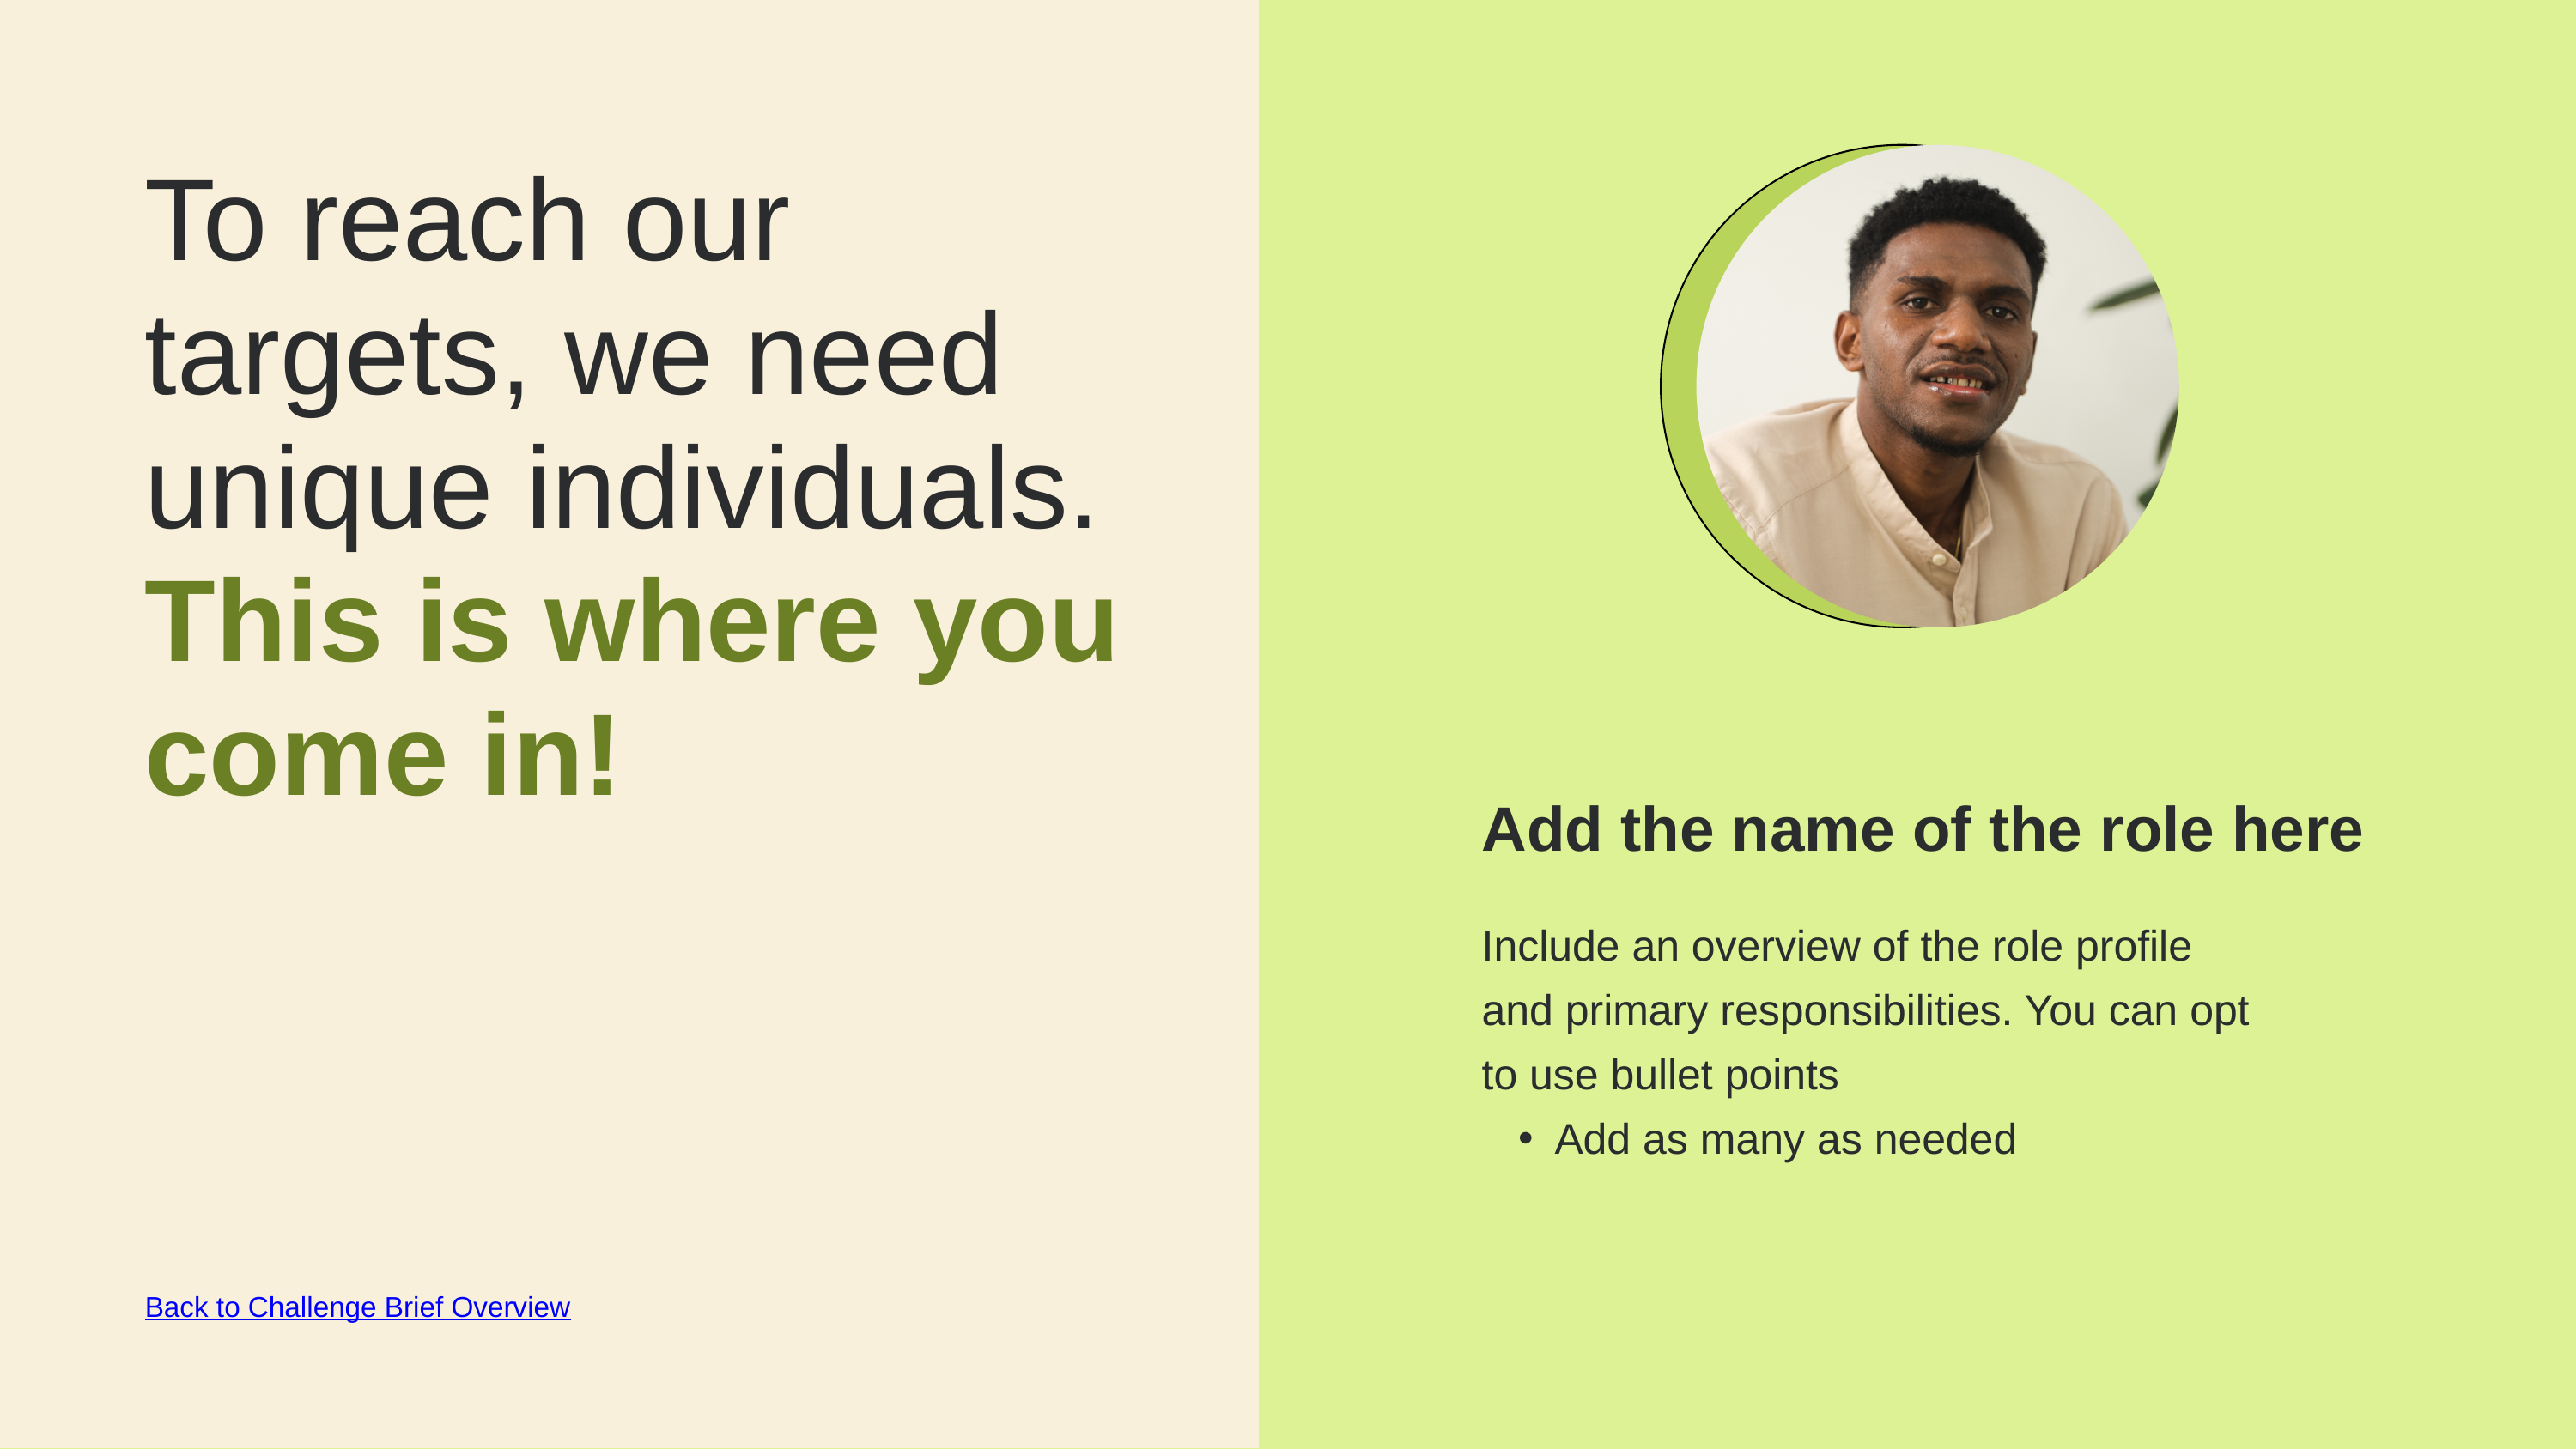

To reach our targets, we need unique individuals. This is where you come in!
Add the name of the role here
Include an overview of the role profile
and primary responsibilities. You can opt
to use bullet points
Add as many as needed
Back to Challenge Brief Overview